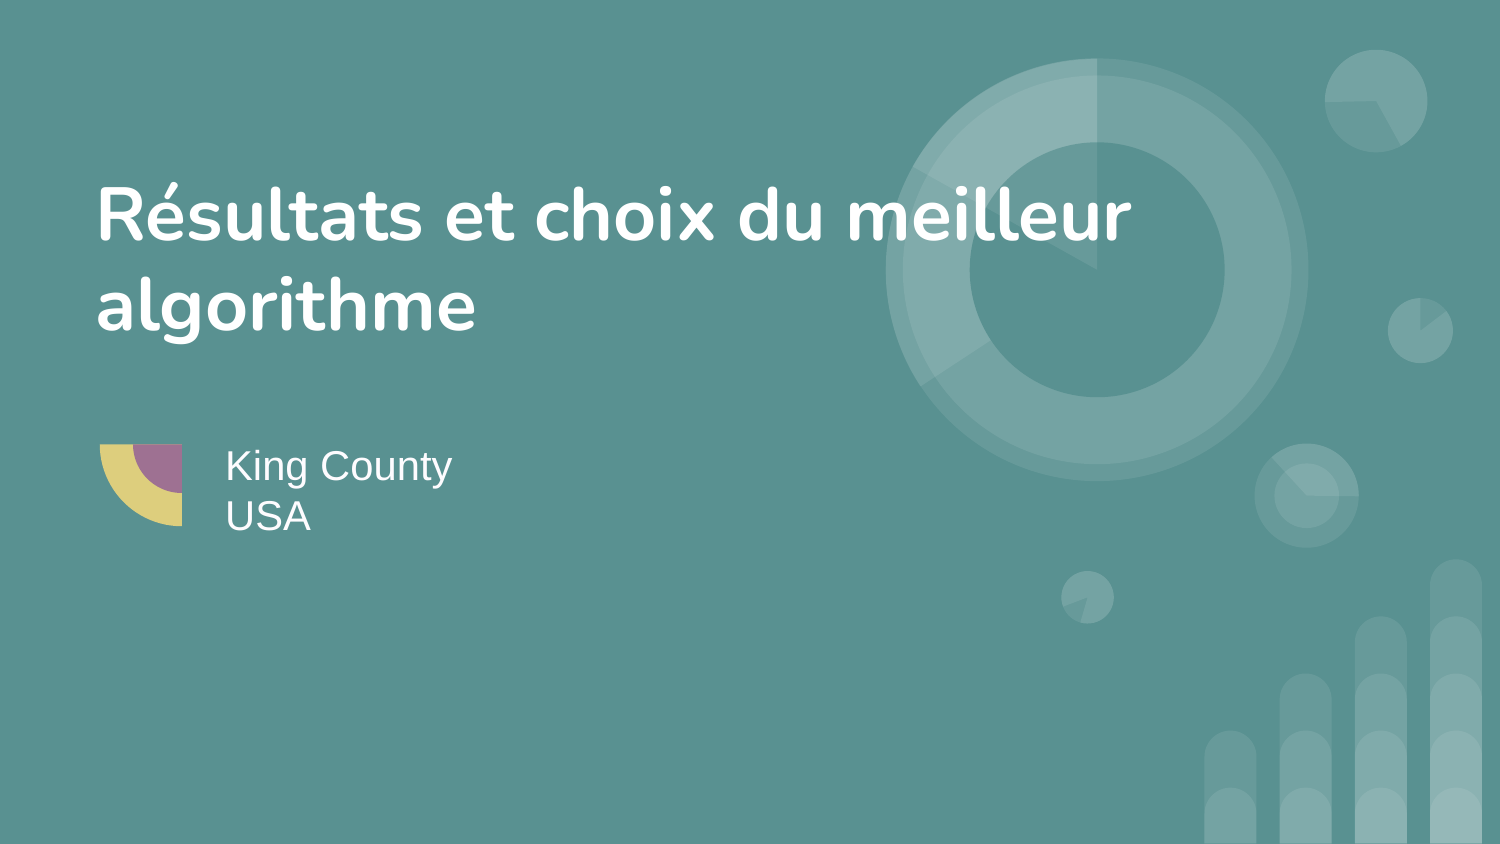

Résultats et choix du meilleur algorithme

King County
USA